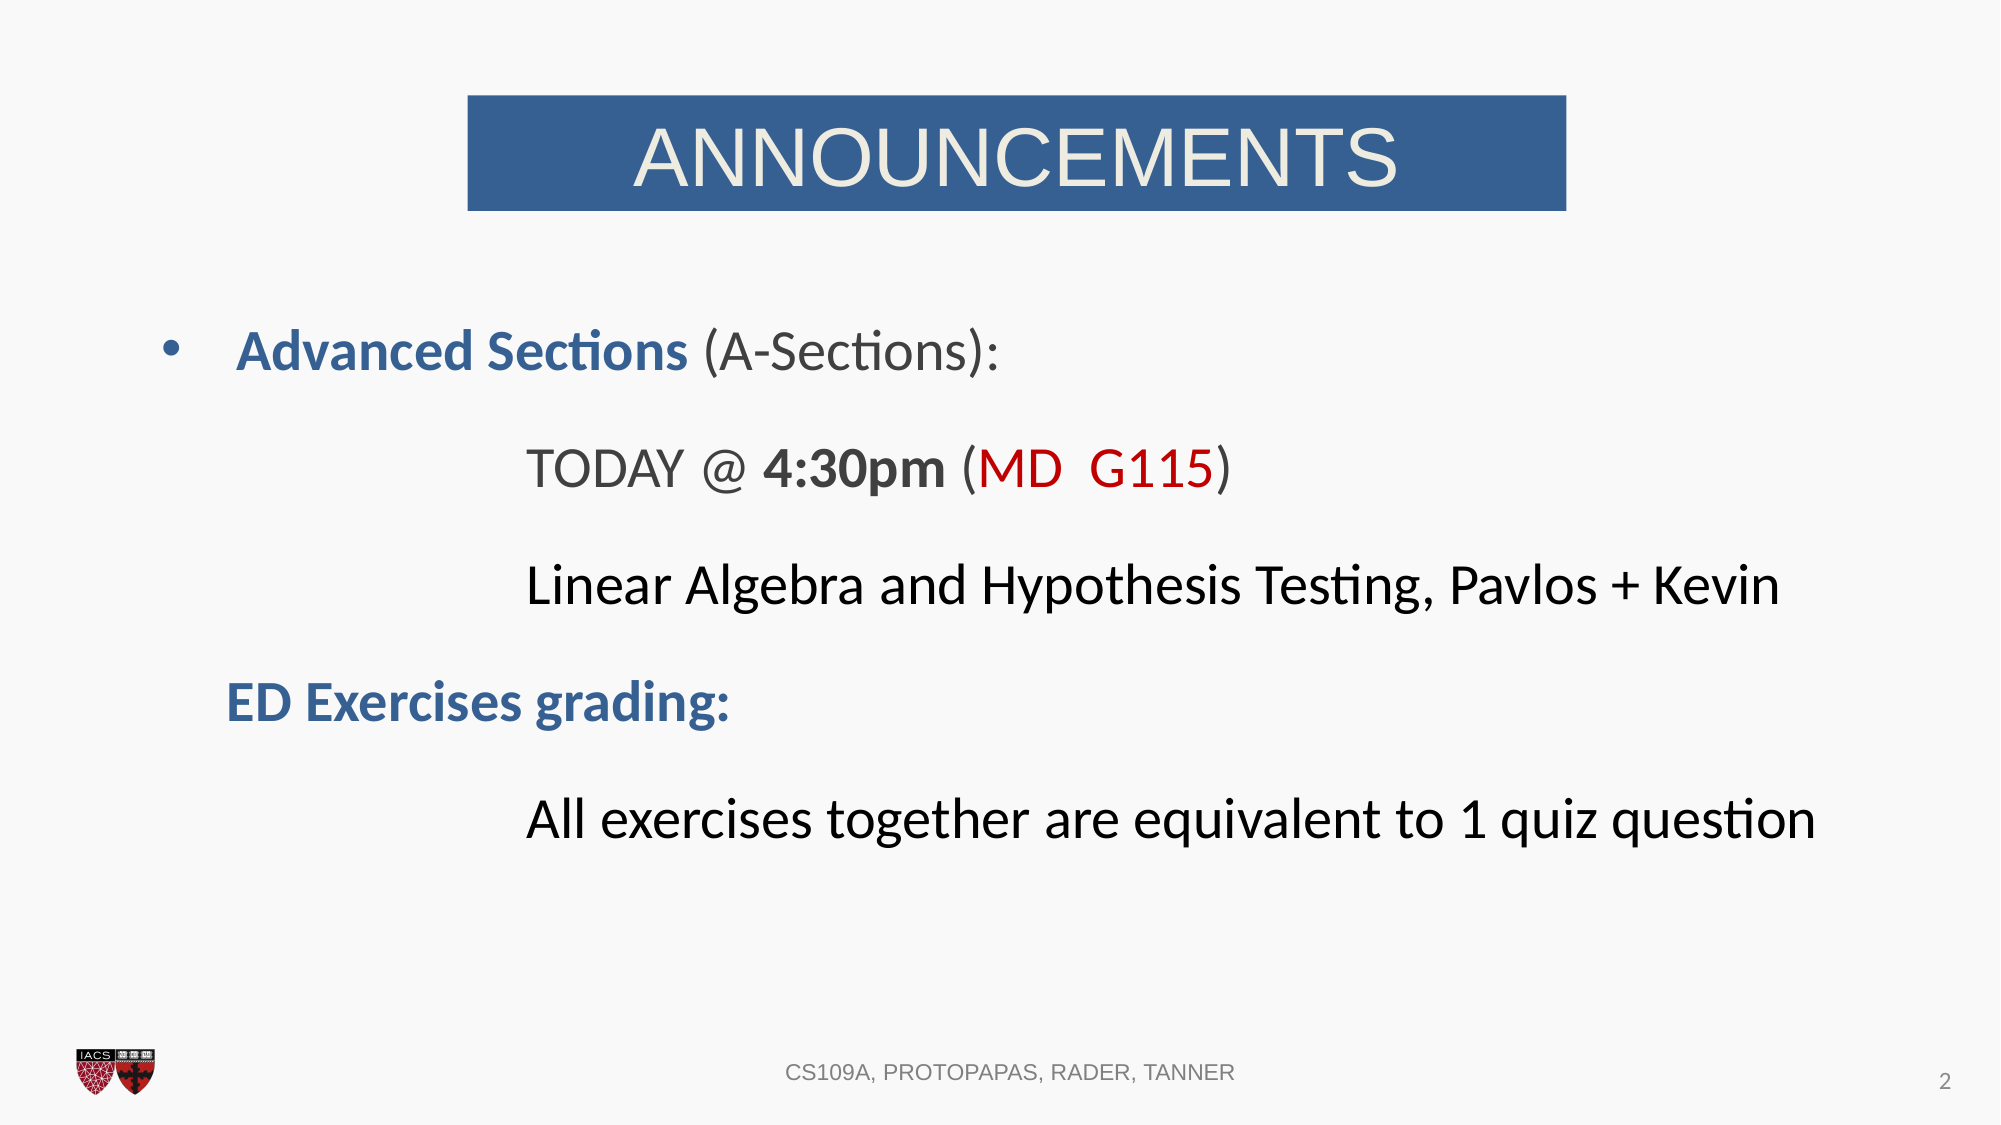

ANNOUNCEMENTS
Advanced Sections (A-Sections):
		TODAY @ 4:30pm (MD  G115)
		Linear Algebra and Hypothesis Testing, Pavlos + Kevin
ED Exercises grading:
		All exercises together are equivalent to 1 quiz question

2